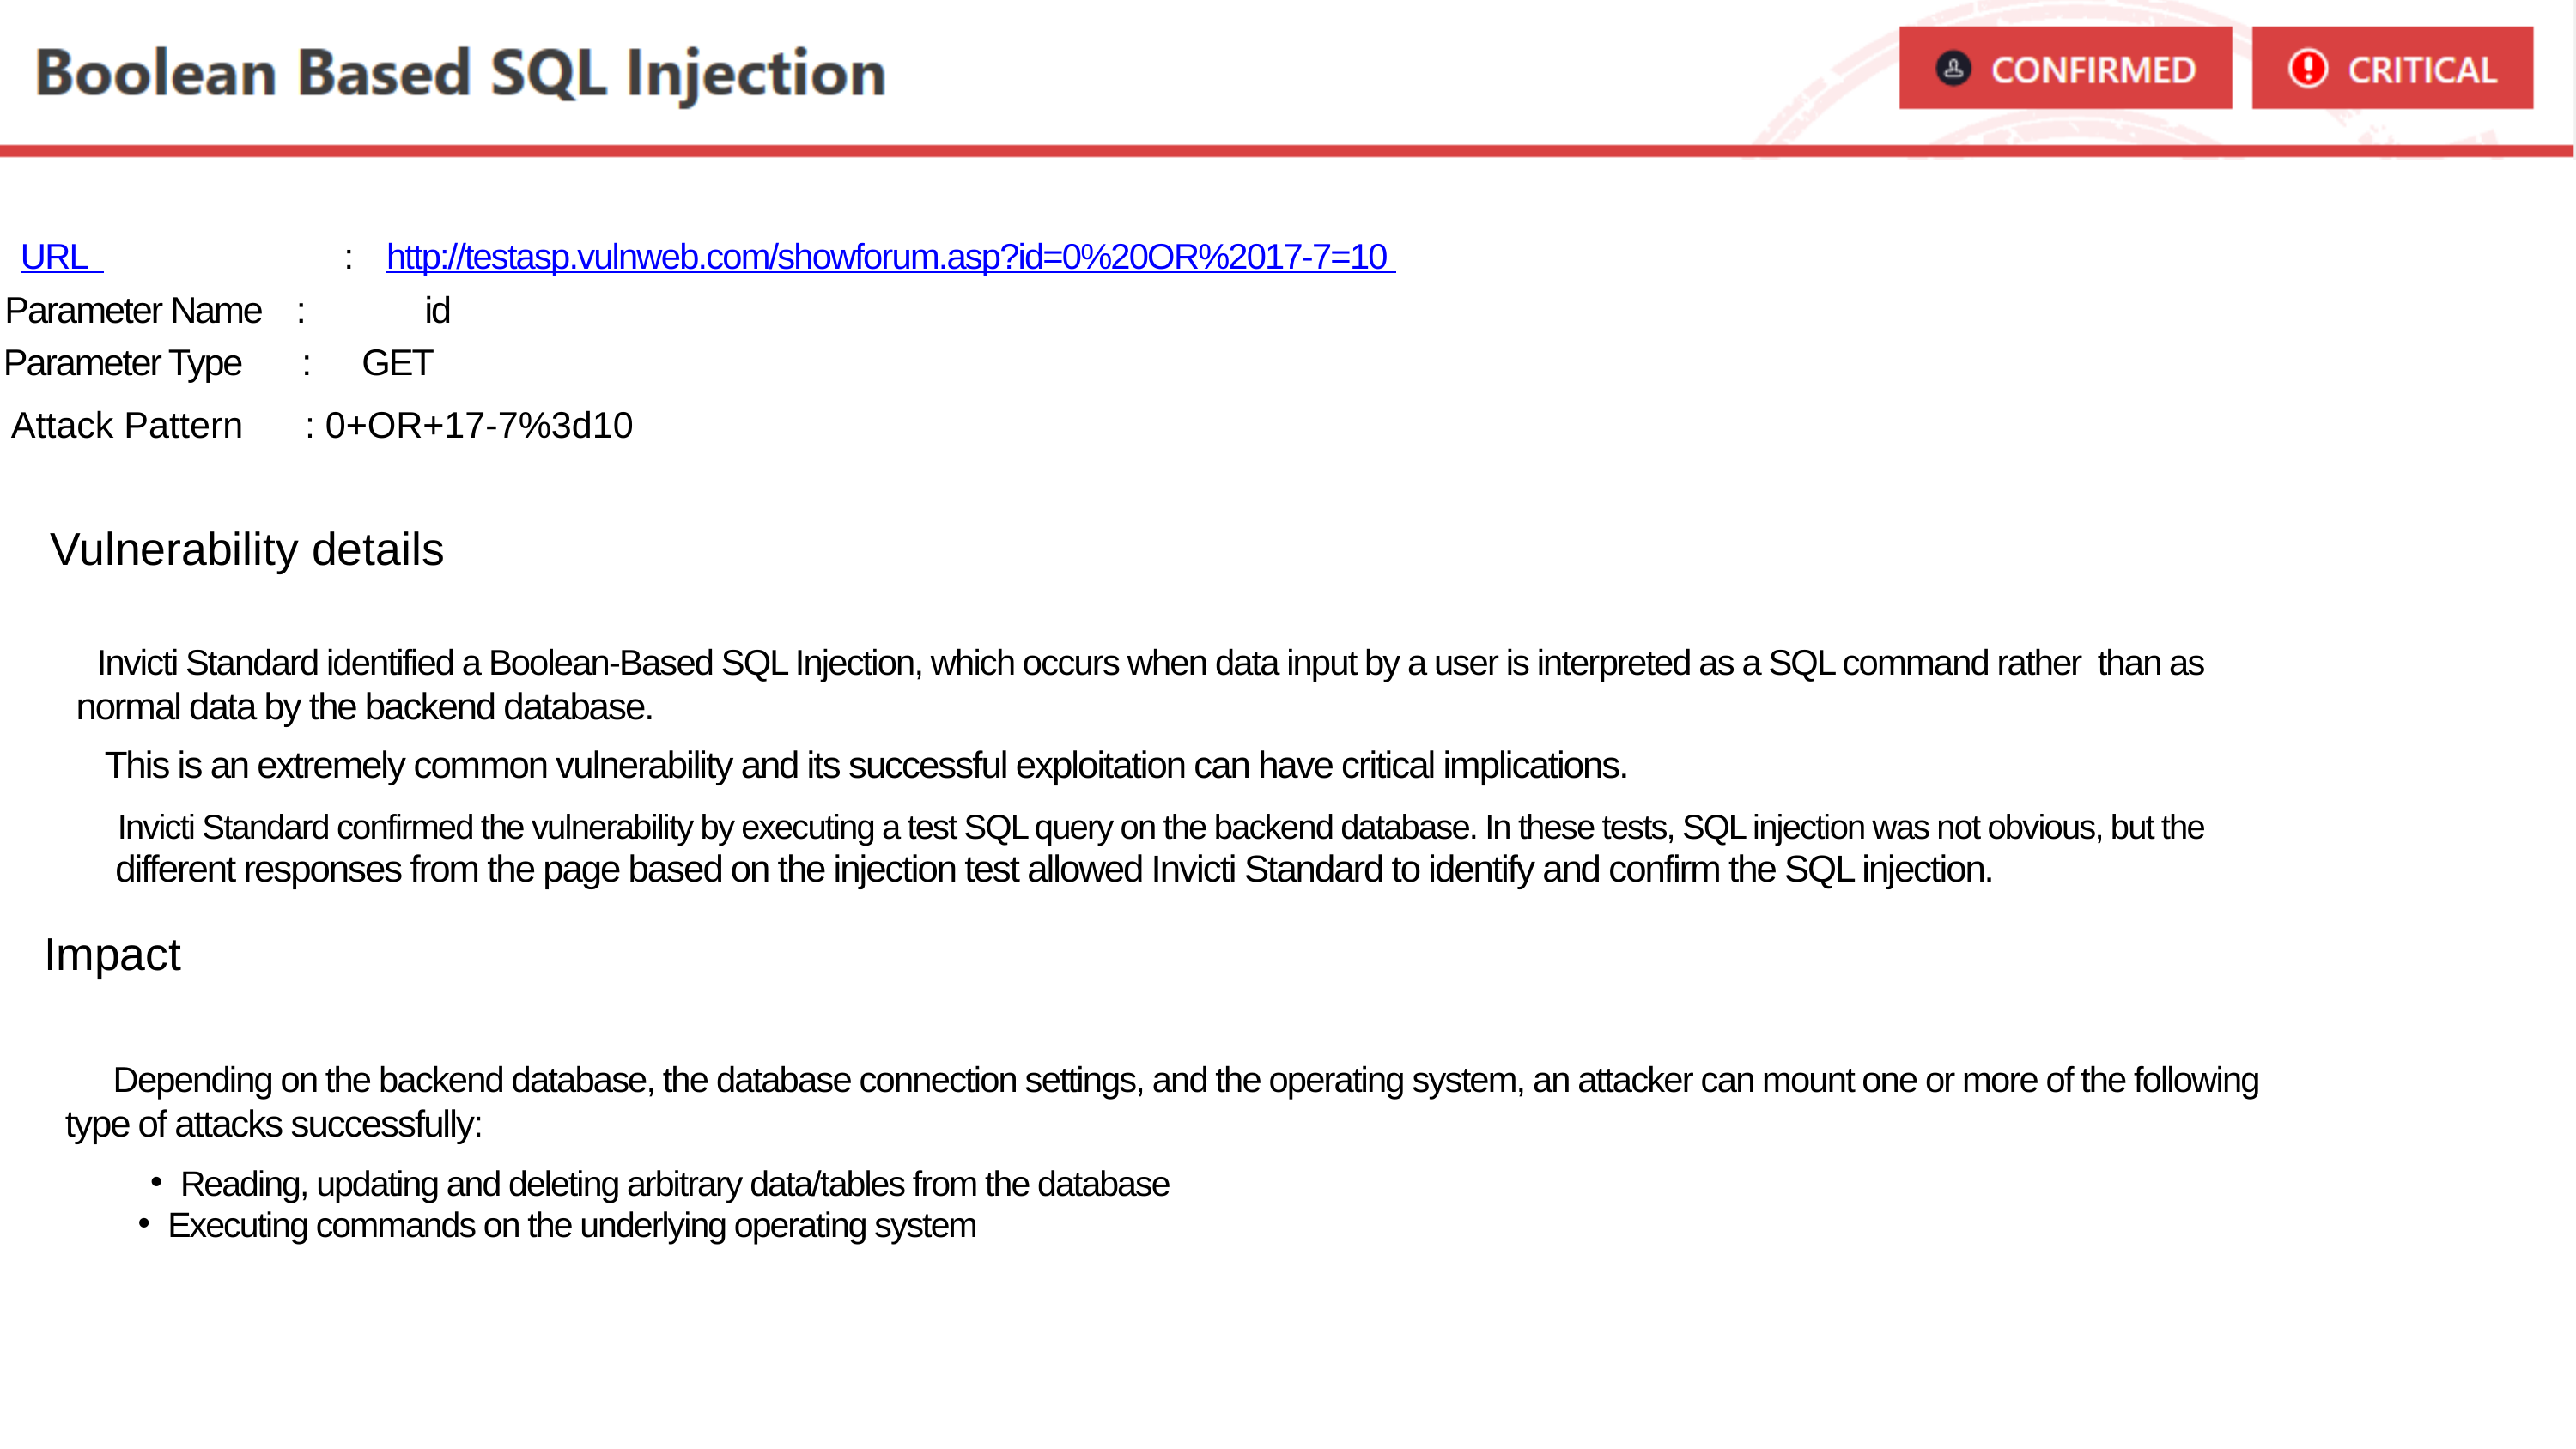

URL                               :    http://testasp.vulnweb.com/showforum.asp?id=0%20OR%2017-7=10
Parameter Name    :              id
Parameter Type       :      GET
Attack Pattern      : 0+OR+17-7%3d10
Vulnerability details
Invicti Standard identified a Boolean-Based SQL Injection, which occurs when data input by a user is interpreted as a SQL command rather  than as
 normal data by the backend database.
This is an extremely common vulnerability and its successful exploitation can have critical implications.
Invicti Standard confirmed the vulnerability by executing a test SQL query on the backend database. In these tests, SQL injection was not obvious, but the
different responses from the page based on the injection test allowed Invicti Standard to identify and confirm the SQL injection.
Impact
Depending on the backend database, the database connection settings, and the operating system, an attacker can mount one or more of the following
type of attacks successfully:
Reading, updating and deleting arbitrary data/tables from the database
Executing commands on the underlying operating system